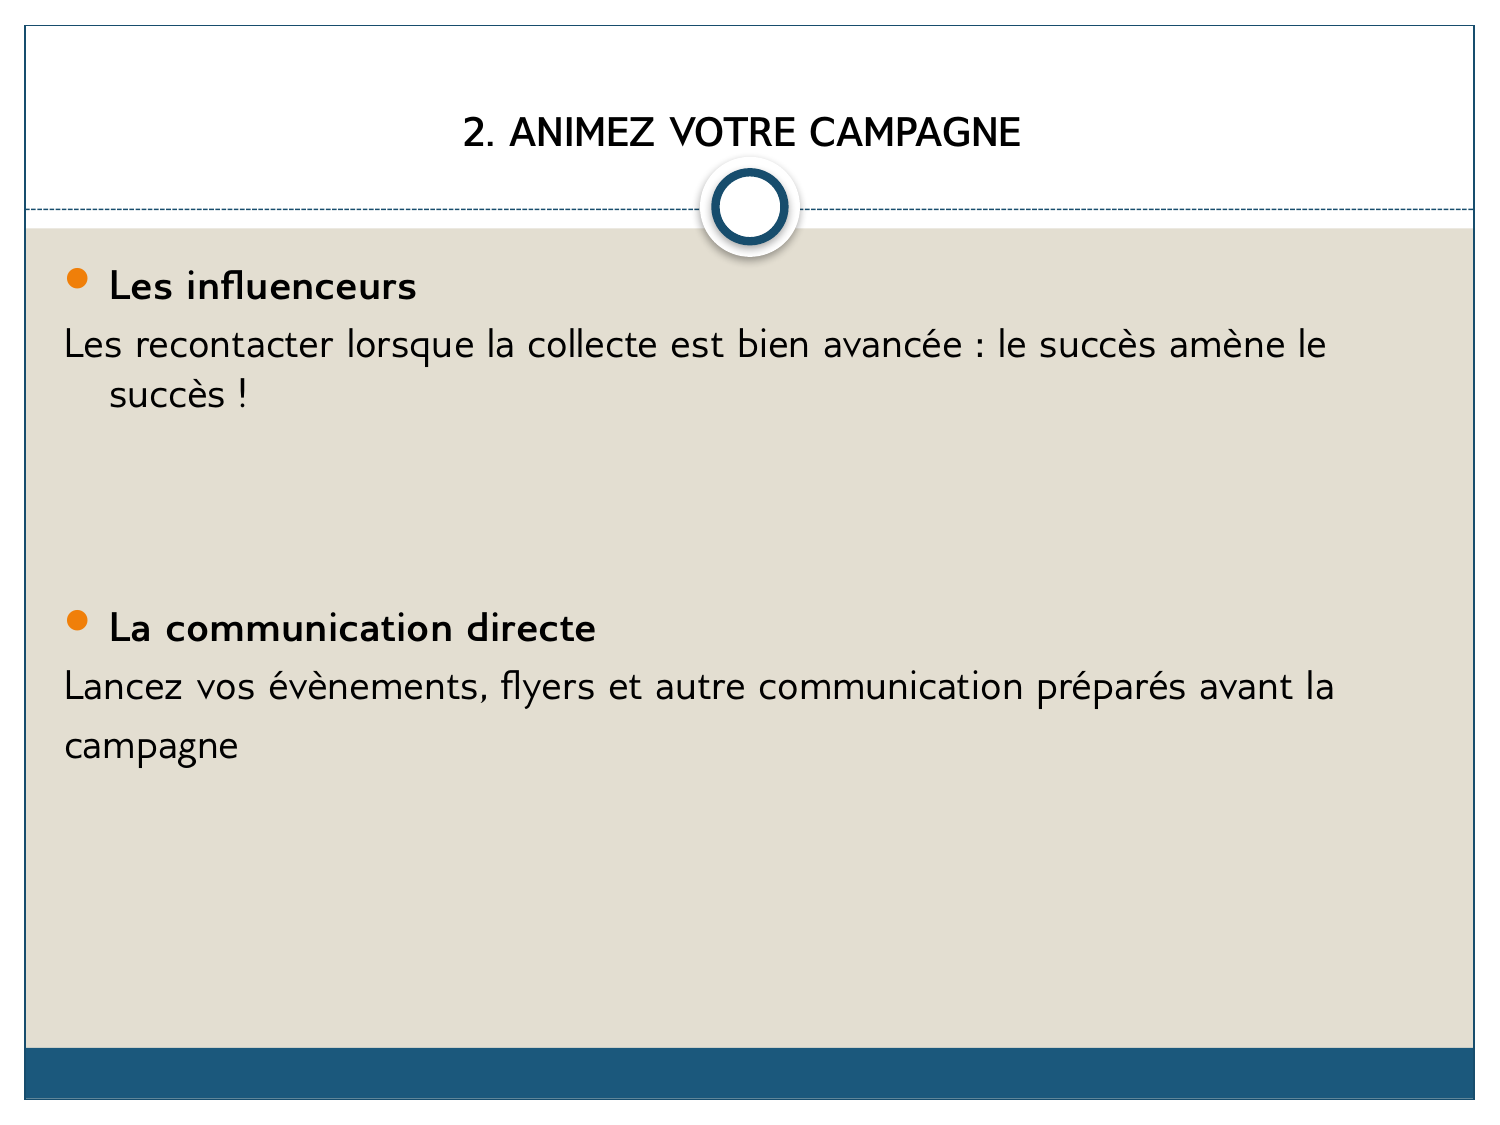

# 2. ANIMEZ VOTRE CAMPAGNE
Les influenceurs
Les recontacter lorsque la collecte est bien avancée : le succès amène le succès !

La communication directe
Lancez vos évènements, flyers et autre communication préparés avant la
campagne